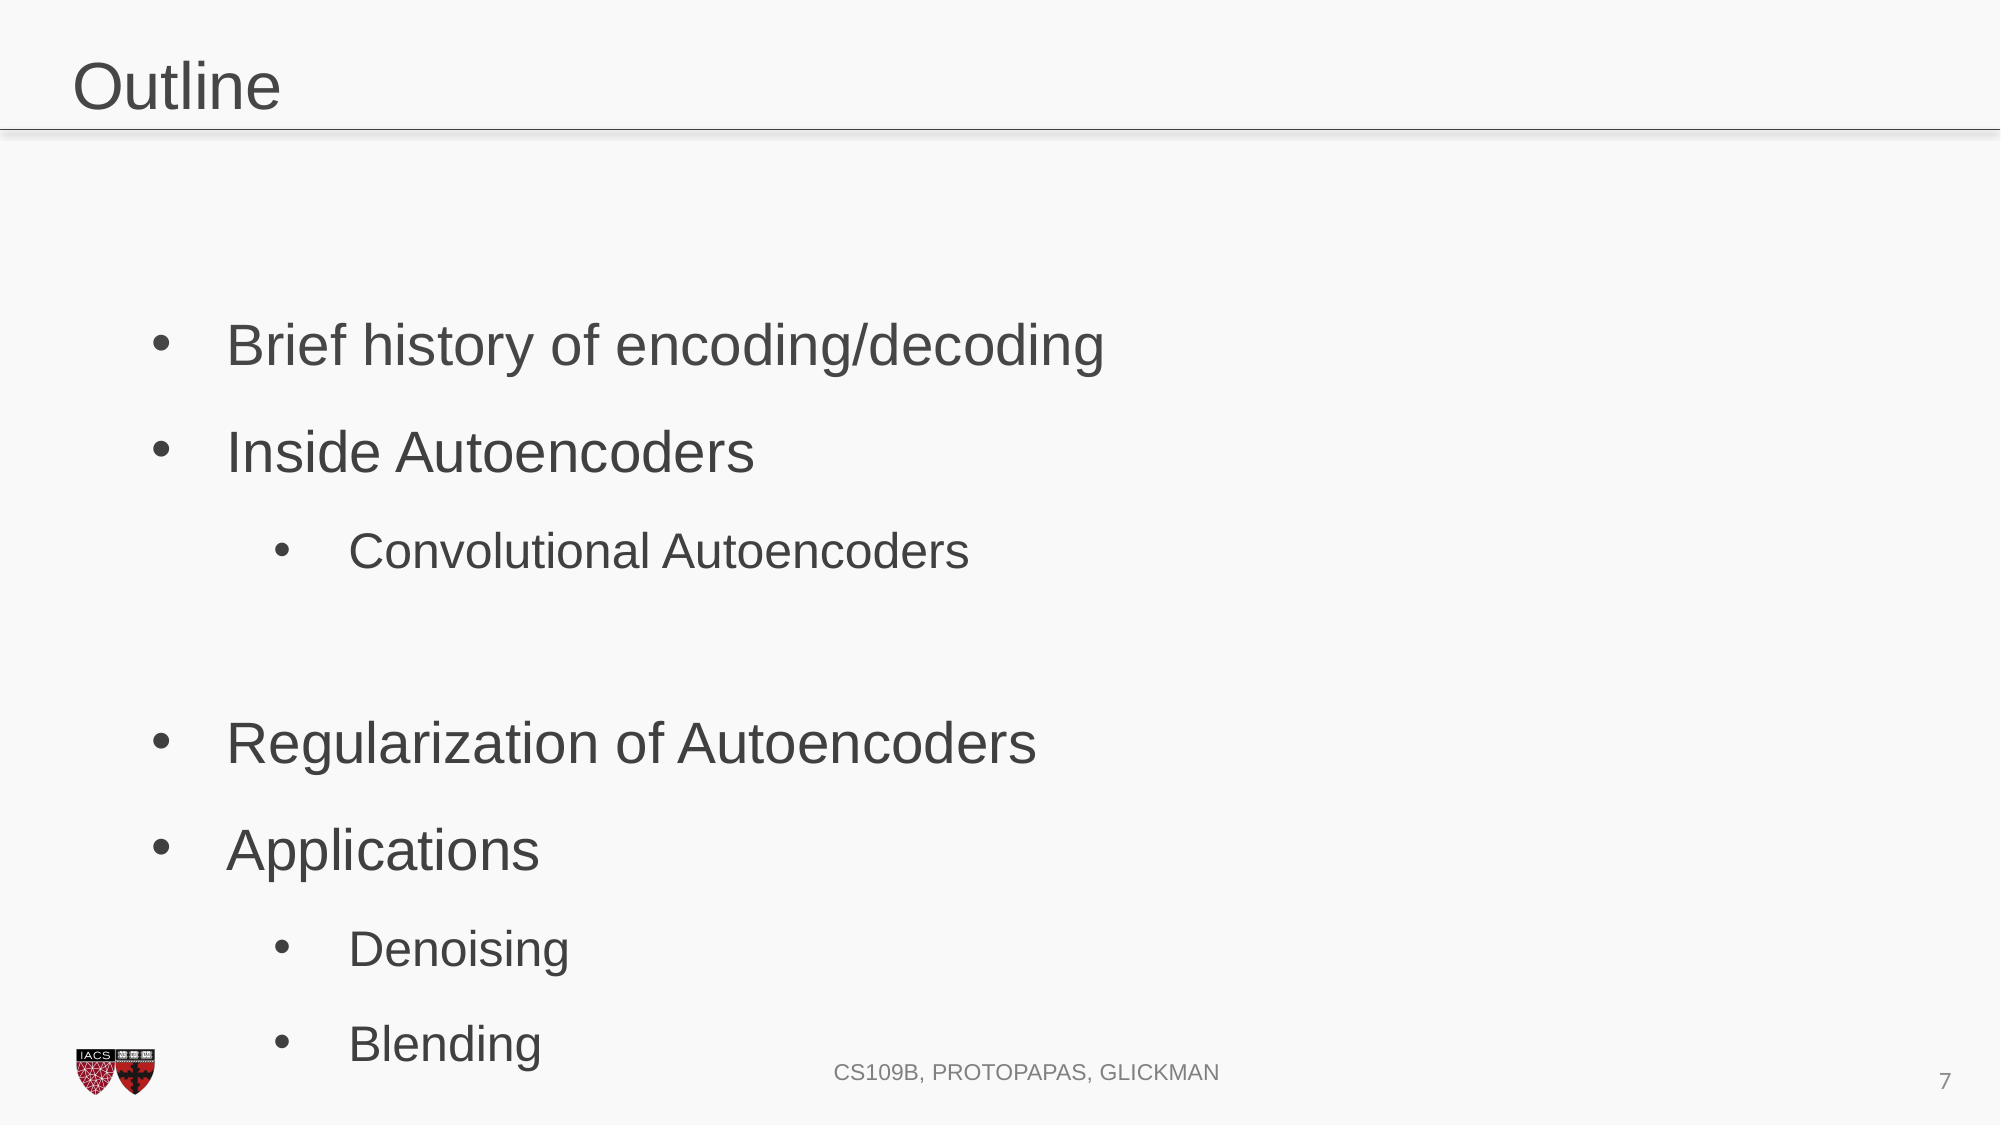

# Outline

Brief history of encoding/decoding
Inside Autoencoders
Convolutional Autoencoders

Regularization of Autoencoders
Applications
Denoising
Blending

7